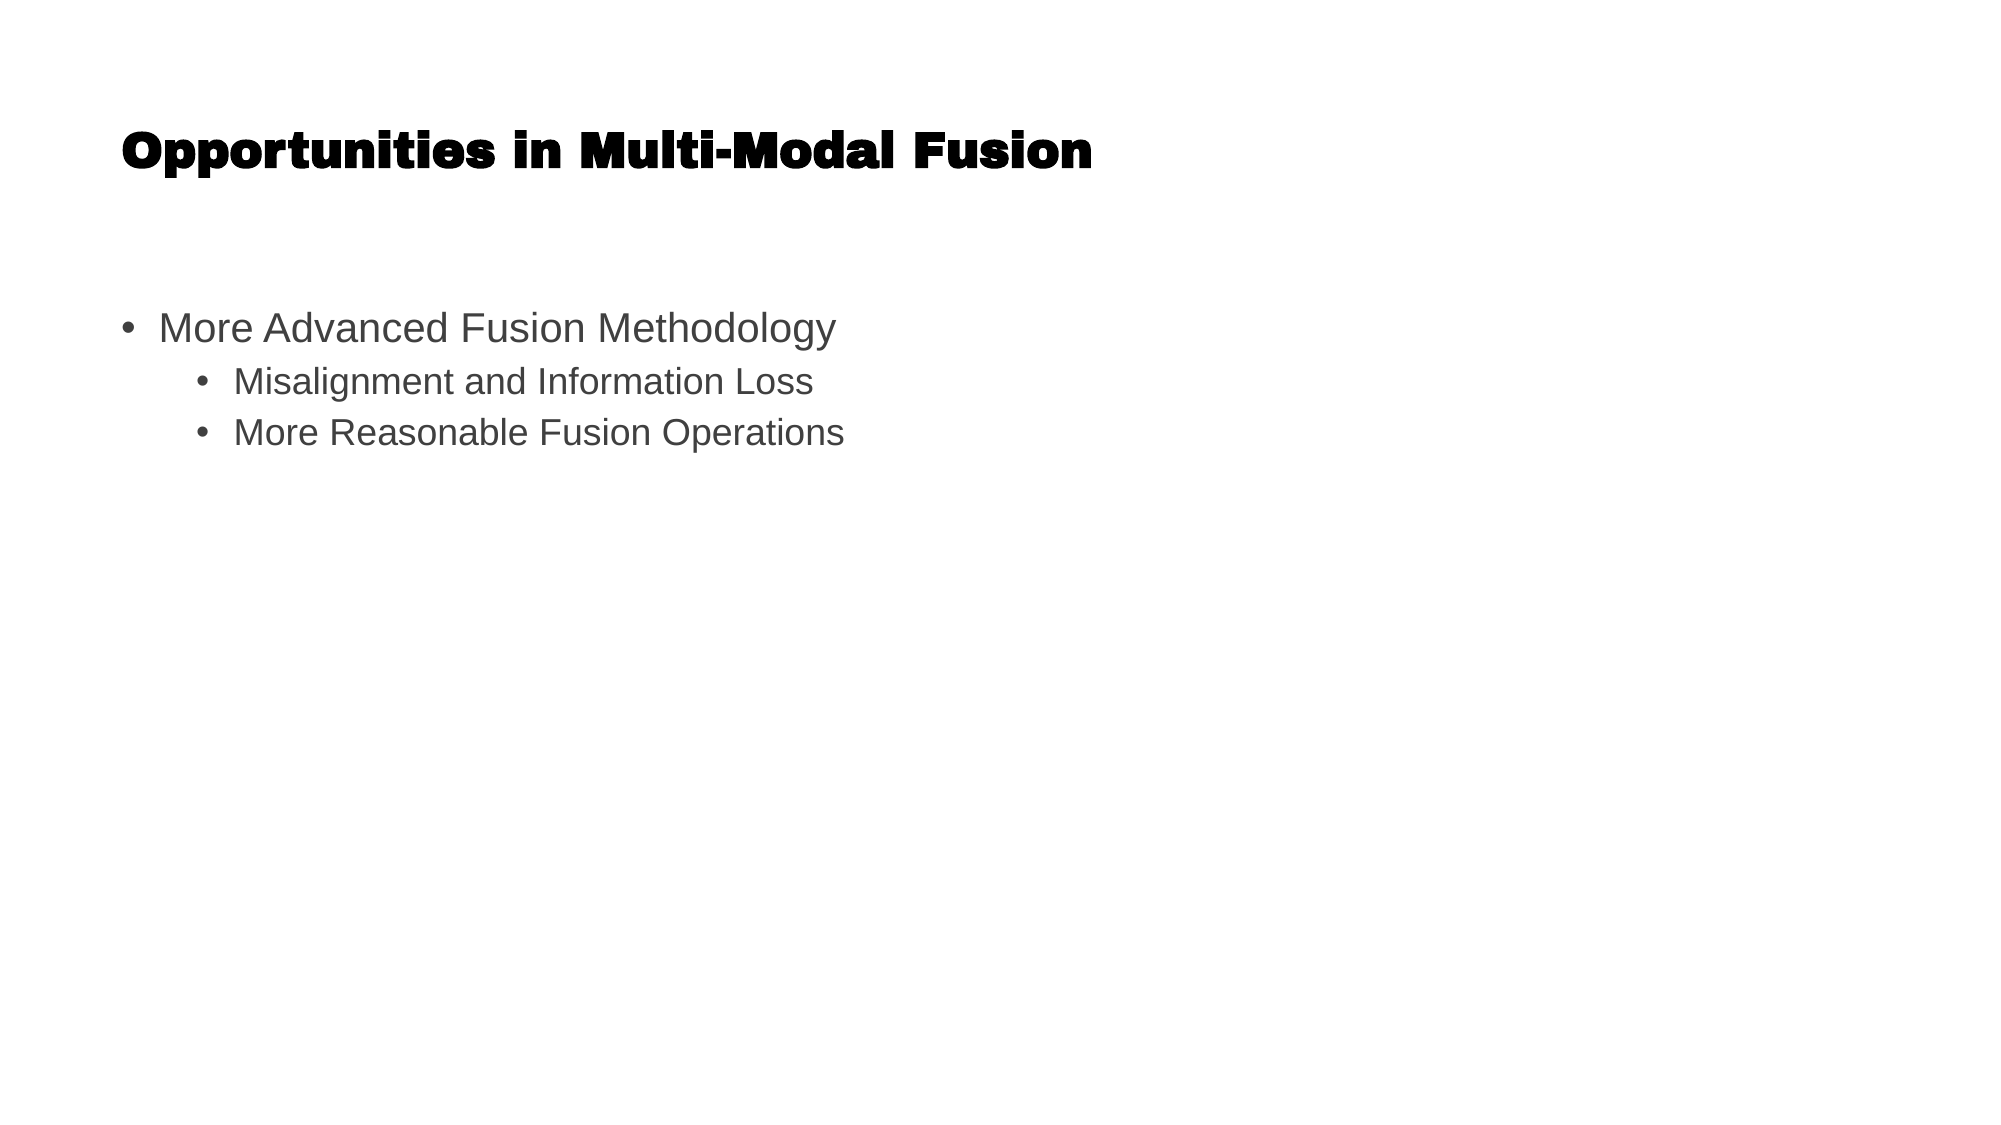

# Opportunities in Multi-Modal Fusion
More Advanced Fusion Methodology
Misalignment and Information Loss
More Reasonable Fusion Operations